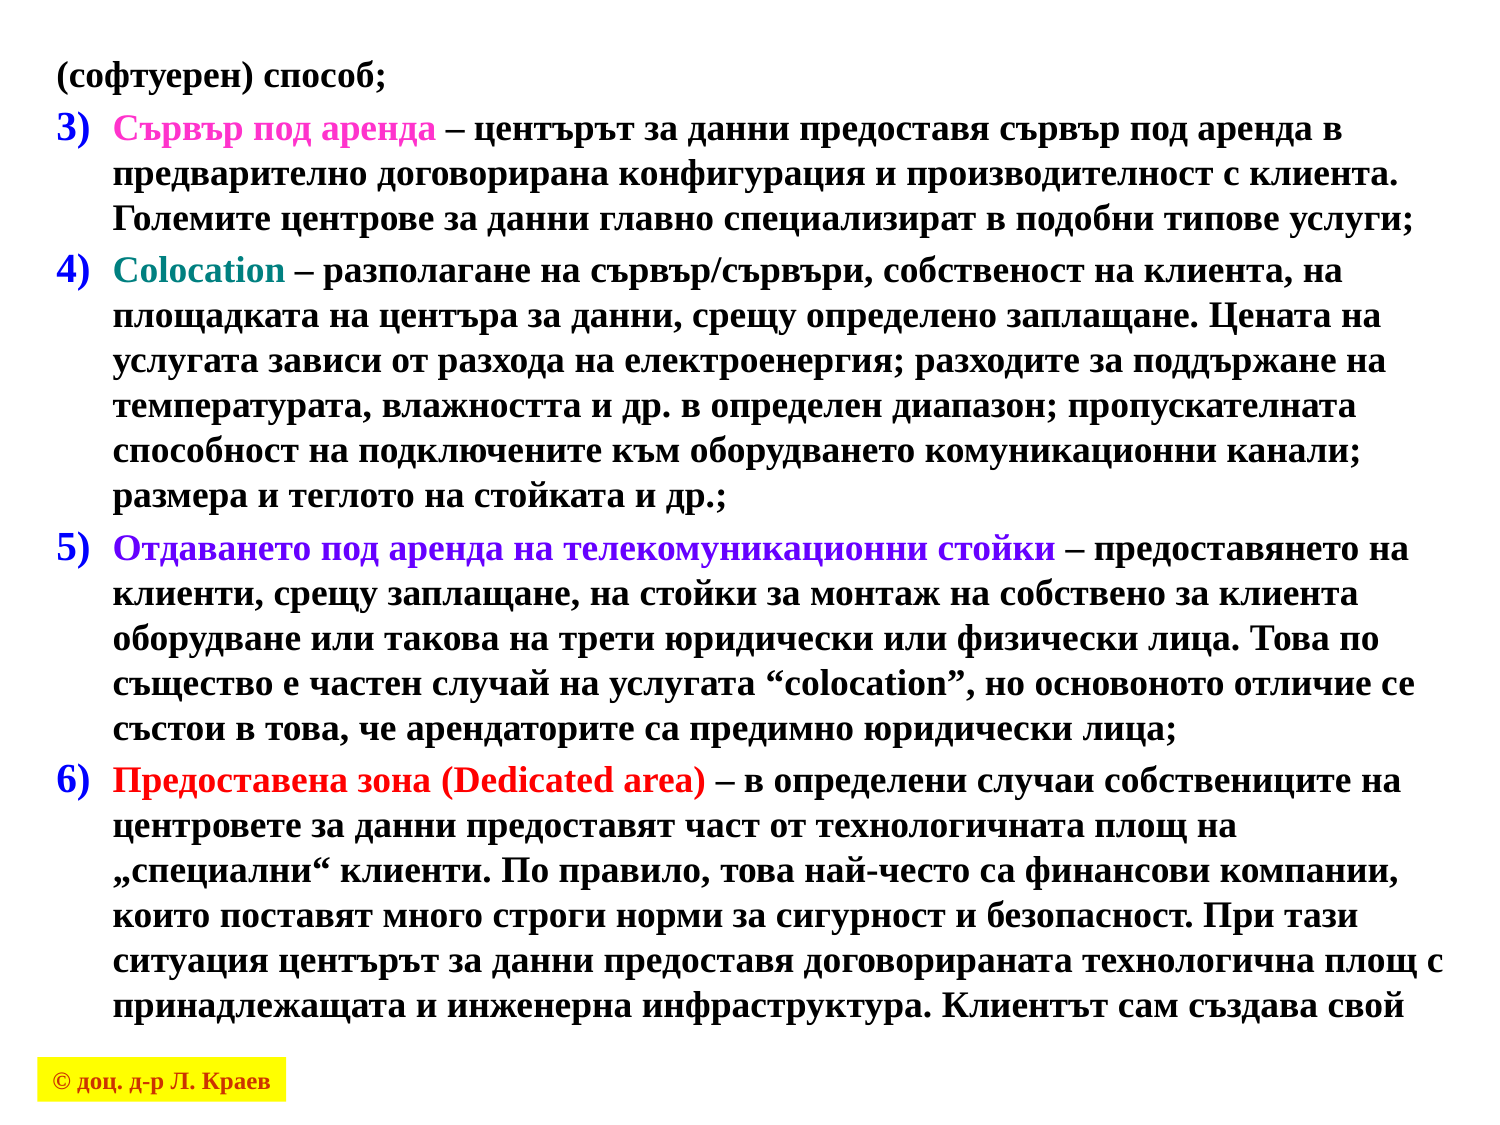

(софтуерен) способ;
Сървър под аренда – центърът за данни предоставя сървър под аренда в предварително договорирана конфигурация и производителност с клиента. Големите центрове за данни главно специализират в подобни типове услуги;
Colocation – разполагане на сървър/сървъри, собственост на клиента, на площадката на центъра за данни, срещу определено заплащане. Цената на услугата зависи от разхода на електроенергия; разходите за поддържане на температурата, влажността и др. в определен диапазон; пропускателната способност на подключените към оборудването комуникационни канали; размера и теглото на стойката и др.;
Отдаването под аренда на телекомуникационни стойки – предоставянето на клиенти, срещу заплащане, на стойки за монтаж на собствено за клиента оборудване или такова на трети юридически или физически лица. Това по същество е частен случай на услугата “colocation”, но основоното отличие се състои в това, че арендаторите са предимно юридически лица;
Предоставена зона (Dedicated area) – в определени случаи собствениците на центровете за данни предоставят част от технологичната площ на „специални“ клиенти. По правило, това най-често са финансови компании, които поставят много строги норми за сигурност и безопасност. При тази ситуация центърът за данни предоставя договорираната технологична площ с принадлежащата и инженерна инфраструктура. Клиентът сам създава свой
© доц. д-р Л. Краев